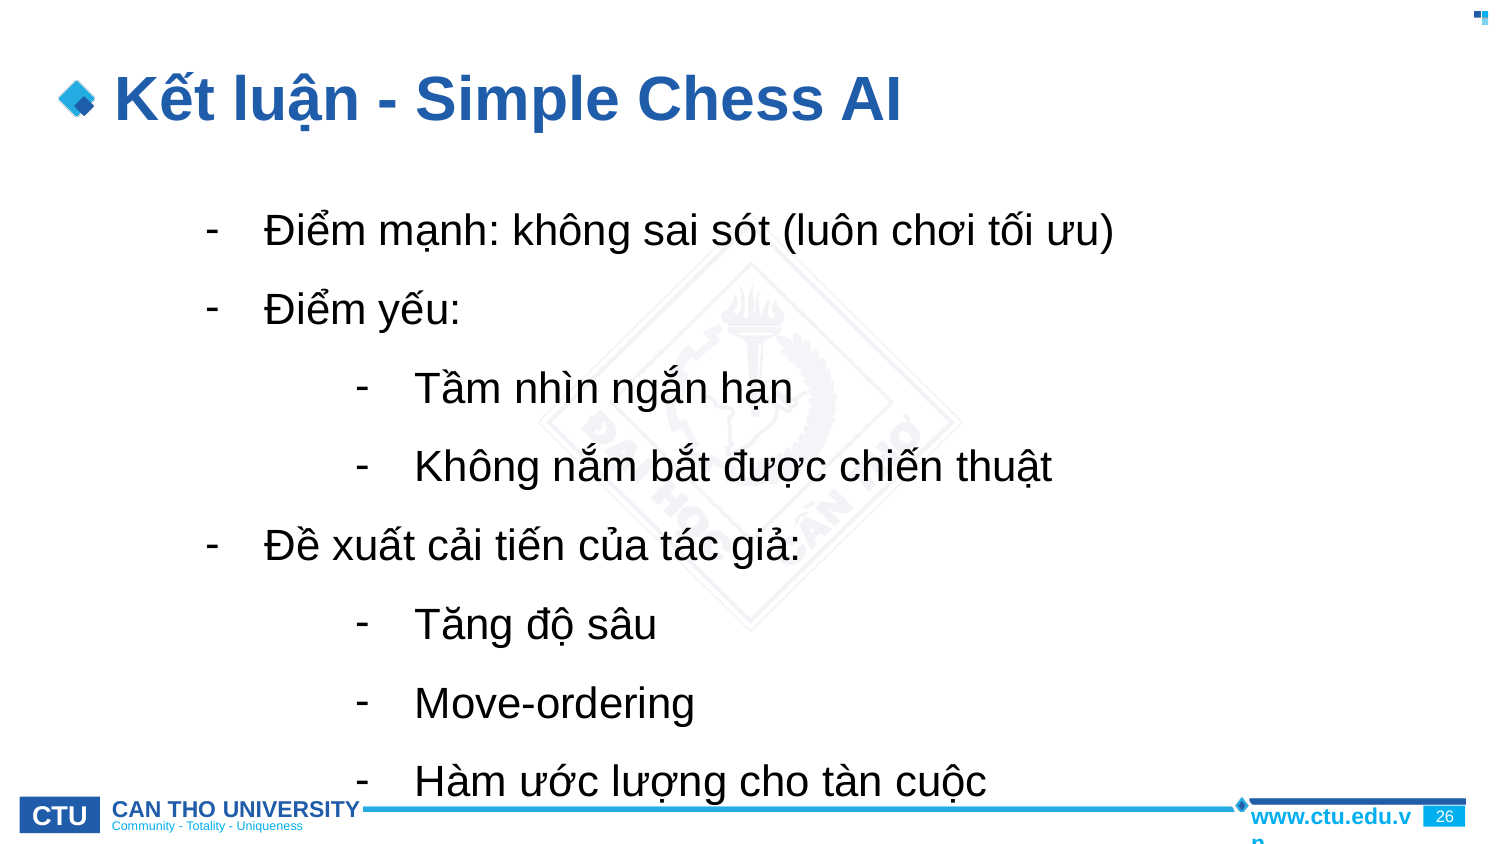

# Kết luận - Simple Chess AI
Điểm mạnh: không sai sót (luôn chơi tối ưu)
Điểm yếu:
Tầm nhìn ngắn hạn
Không nắm bắt được chiến thuật
Đề xuất cải tiến của tác giả:
Tăng độ sâu
Move-ordering
Hàm ước lượng cho tàn cuộc